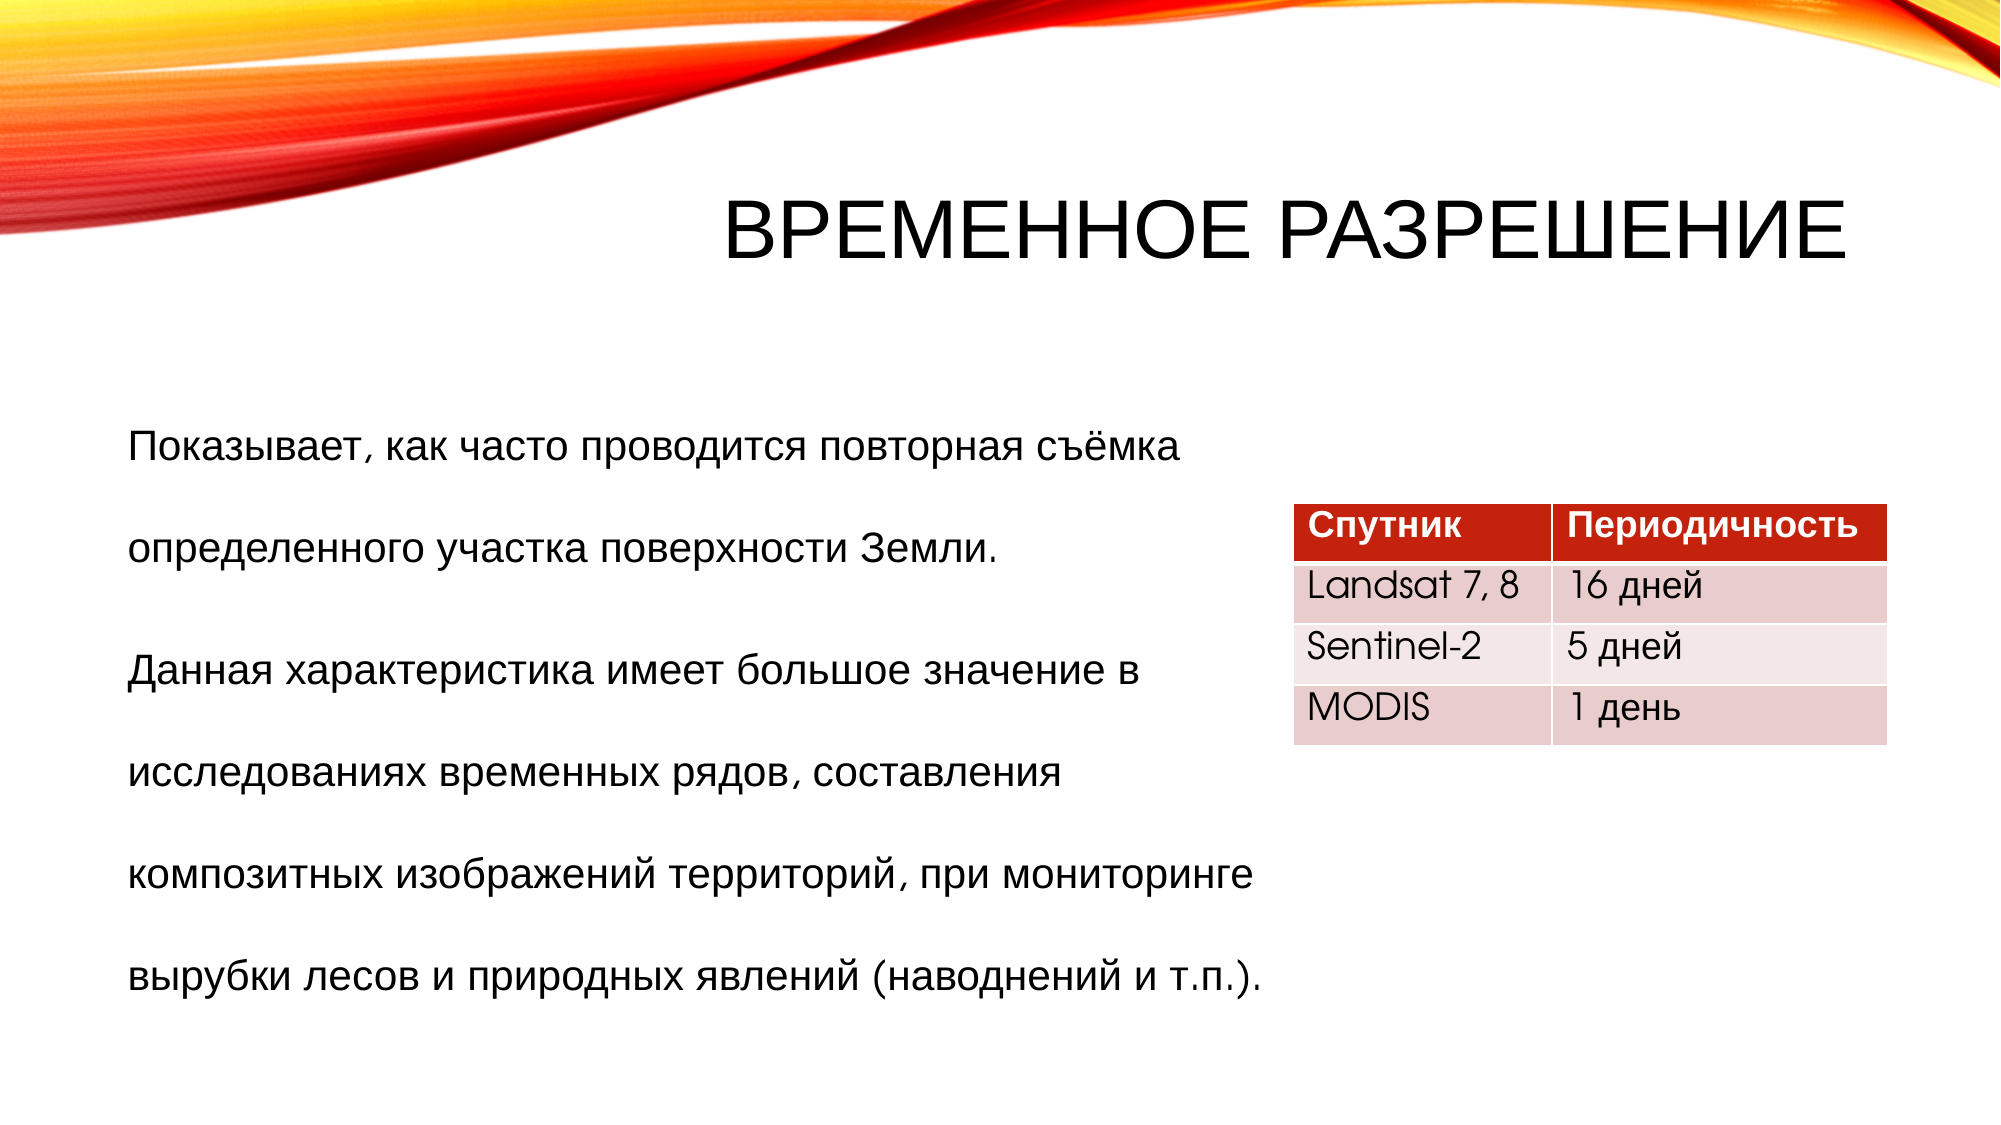

# Временное разрешение
Показывает, как часто проводится повторная съёмка определенного участка поверхности Земли.
Данная характеристика имеет большое значение в исследованиях временных рядов, составления композитных изображений территорий, при мониторинге вырубки лесов и природных явлений (наводнений и т.п.).

| Спутник | Периодичность |
| --- | --- |
| Landsat 7, 8 | 16 дней |
| Sentinel-2 | 5 дней |
| MODIS | 1 день |